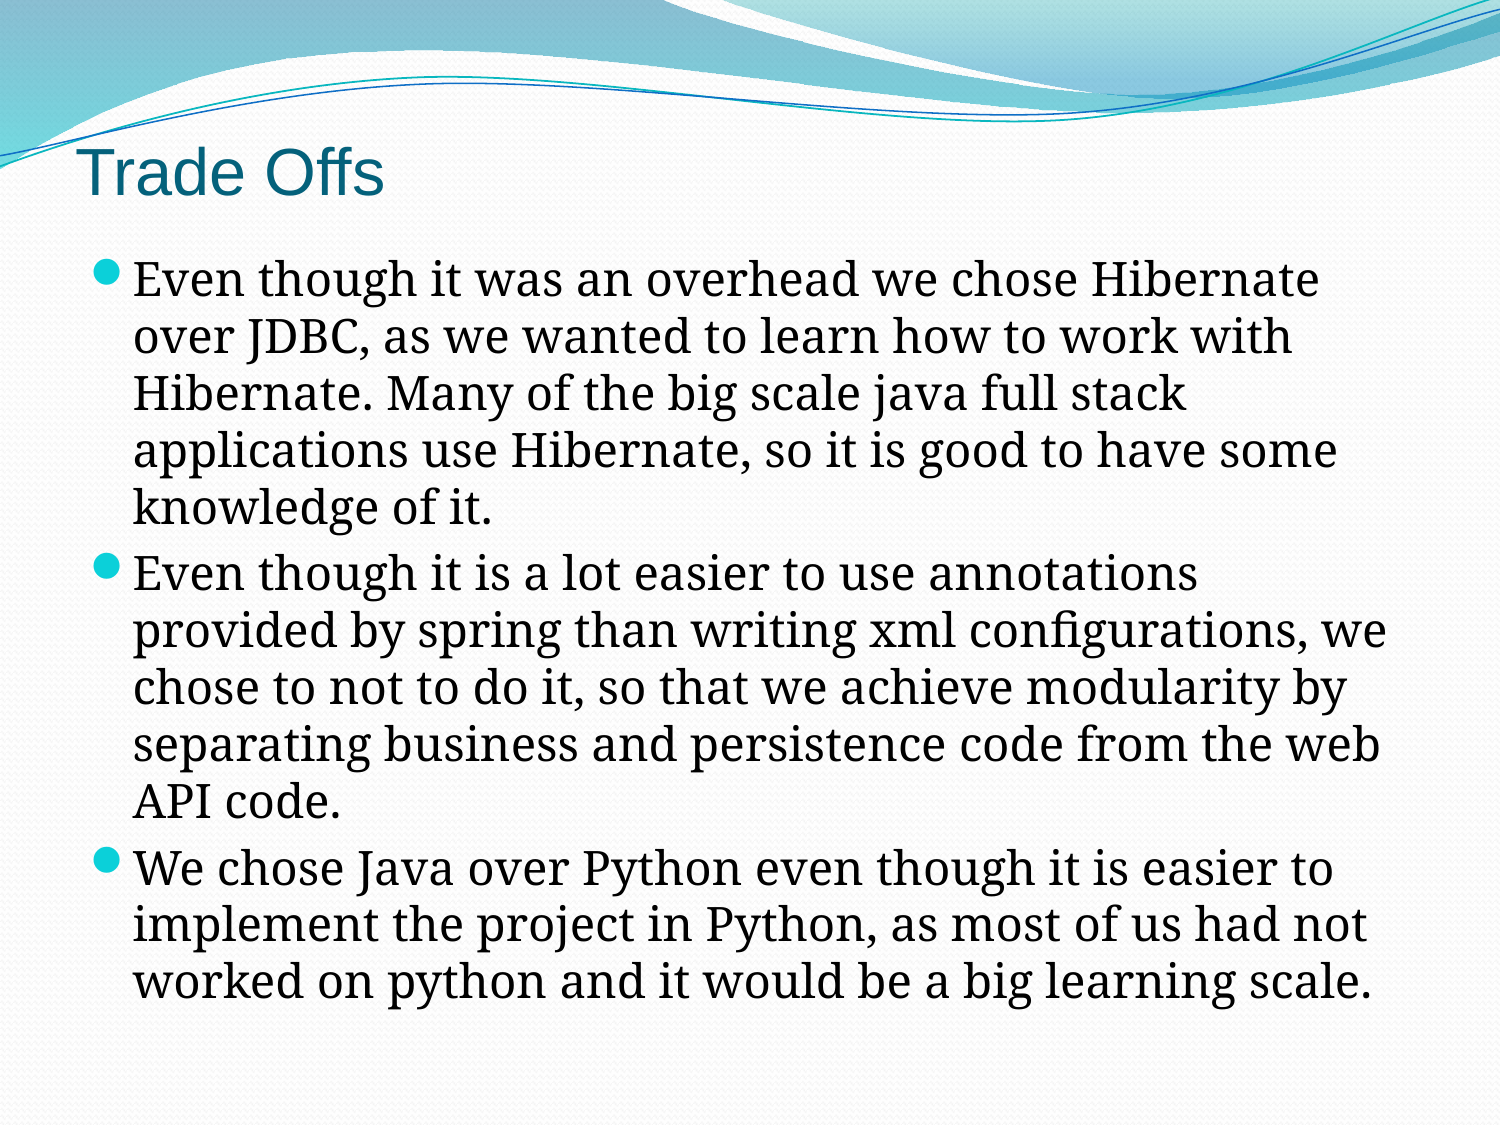

# Trade Offs
Even though it was an overhead we chose Hibernate over JDBC, as we wanted to learn how to work with Hibernate. Many of the big scale java full stack applications use Hibernate, so it is good to have some knowledge of it.
Even though it is a lot easier to use annotations provided by spring than writing xml configurations, we chose to not to do it, so that we achieve modularity by separating business and persistence code from the web API code.
We chose Java over Python even though it is easier to implement the project in Python, as most of us had not worked on python and it would be a big learning scale.